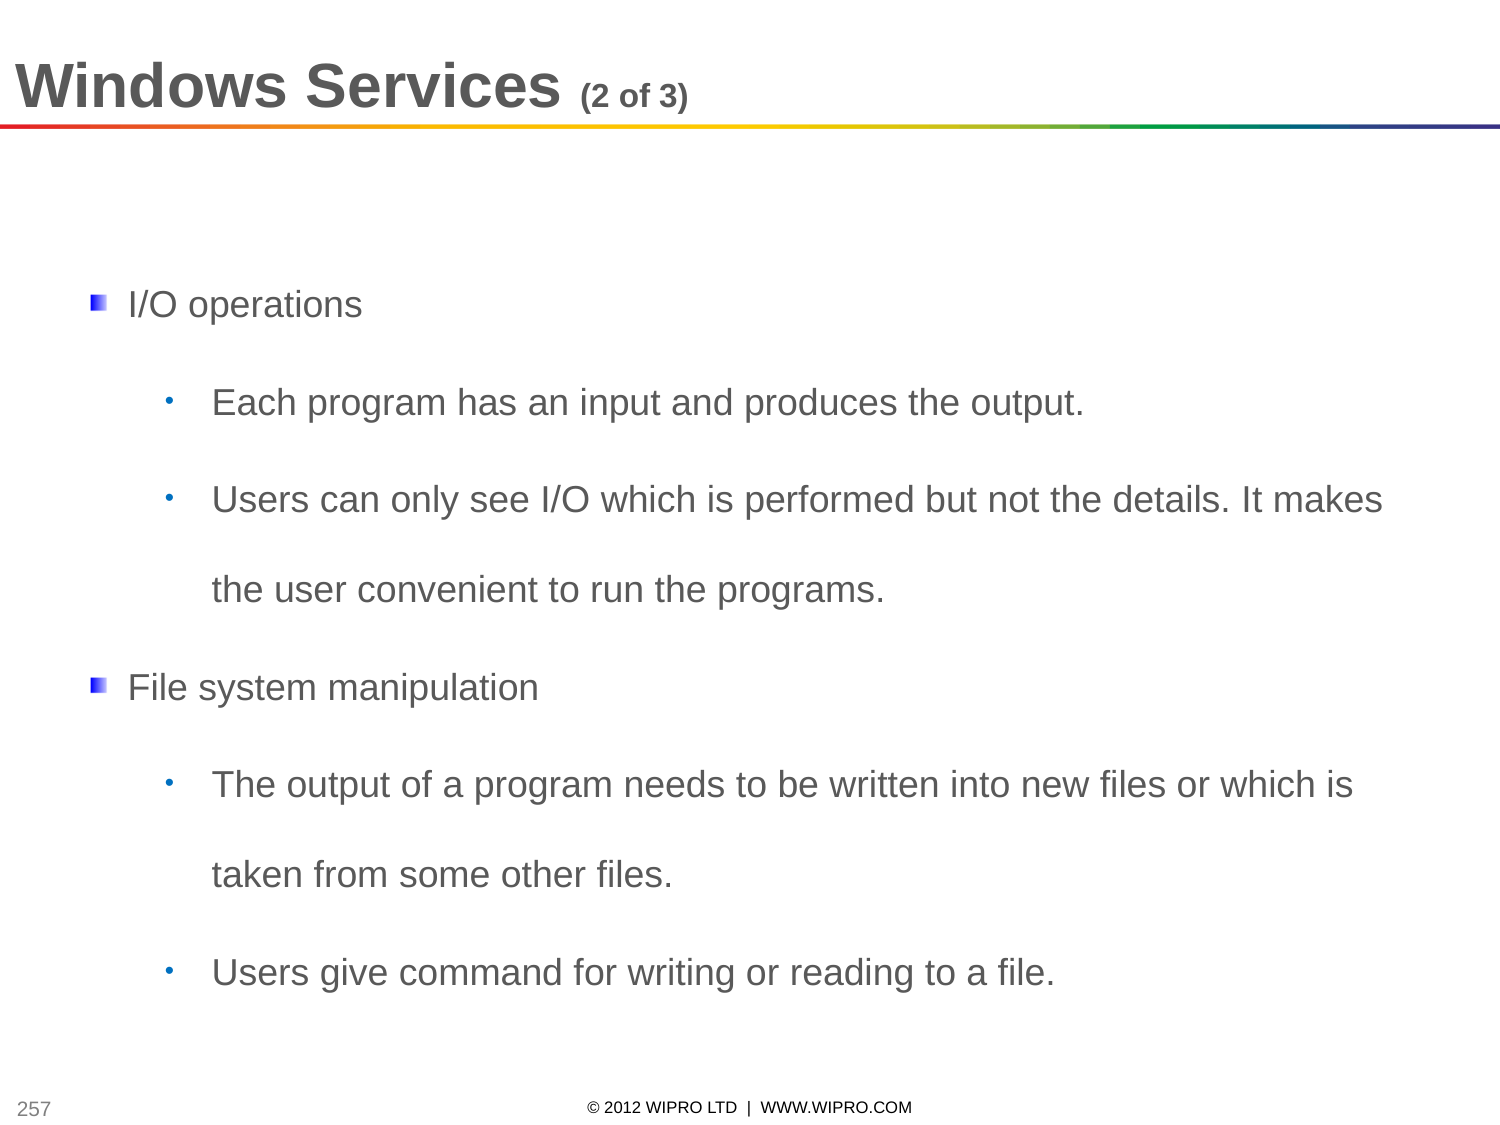

Windows Services (2 of 3)
I/O operations
Each program has an input and produces the output.
Users can only see I/O which is performed but not the details. It makes the user convenient to run the programs.
File system manipulation
The output of a program needs to be written into new files or which is taken from some other files.
Users give command for writing or reading to a file.